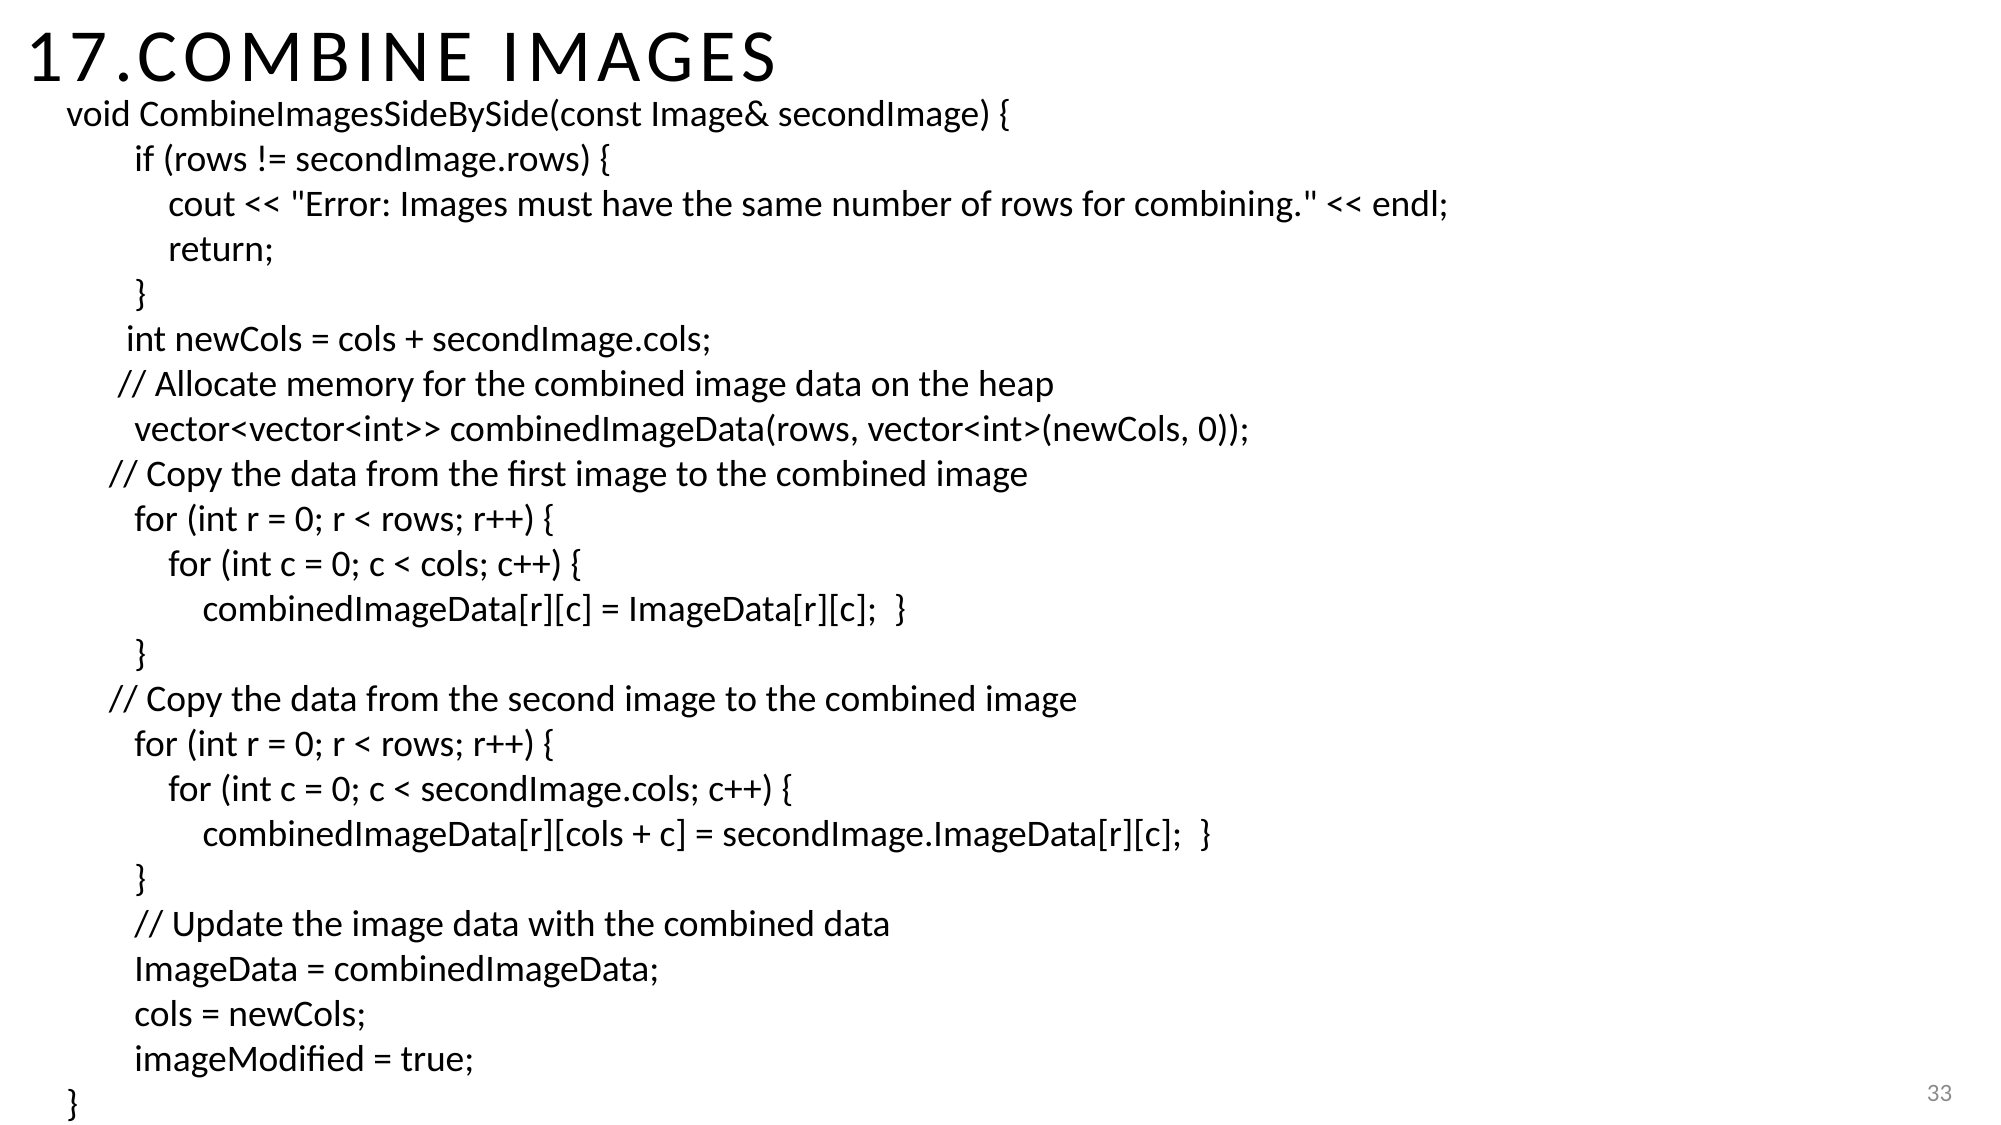

# 17.combine IMAGEs
void CombineImagesSideBySide(const Image& secondImage) {
        if (rows != secondImage.rows) {
            cout << "Error: Images must have the same number of rows for combining." << endl;
            return;
        }
       int newCols = cols + secondImage.cols;
      // Allocate memory for the combined image data on the heap
        vector<vector<int>> combinedImageData(rows, vector<int>(newCols, 0));
     // Copy the data from the first image to the combined image
        for (int r = 0; r < rows; r++) {
            for (int c = 0; c < cols; c++) {
                combinedImageData[r][c] = ImageData[r][c];  }
        }
     // Copy the data from the second image to the combined image
        for (int r = 0; r < rows; r++) {
            for (int c = 0; c < secondImage.cols; c++) {
                combinedImageData[r][cols + c] = secondImage.ImageData[r][c];  }
        }
        // Update the image data with the combined data
        ImageData = combinedImageData;
        cols = newCols;
        imageModified = true;
}

33